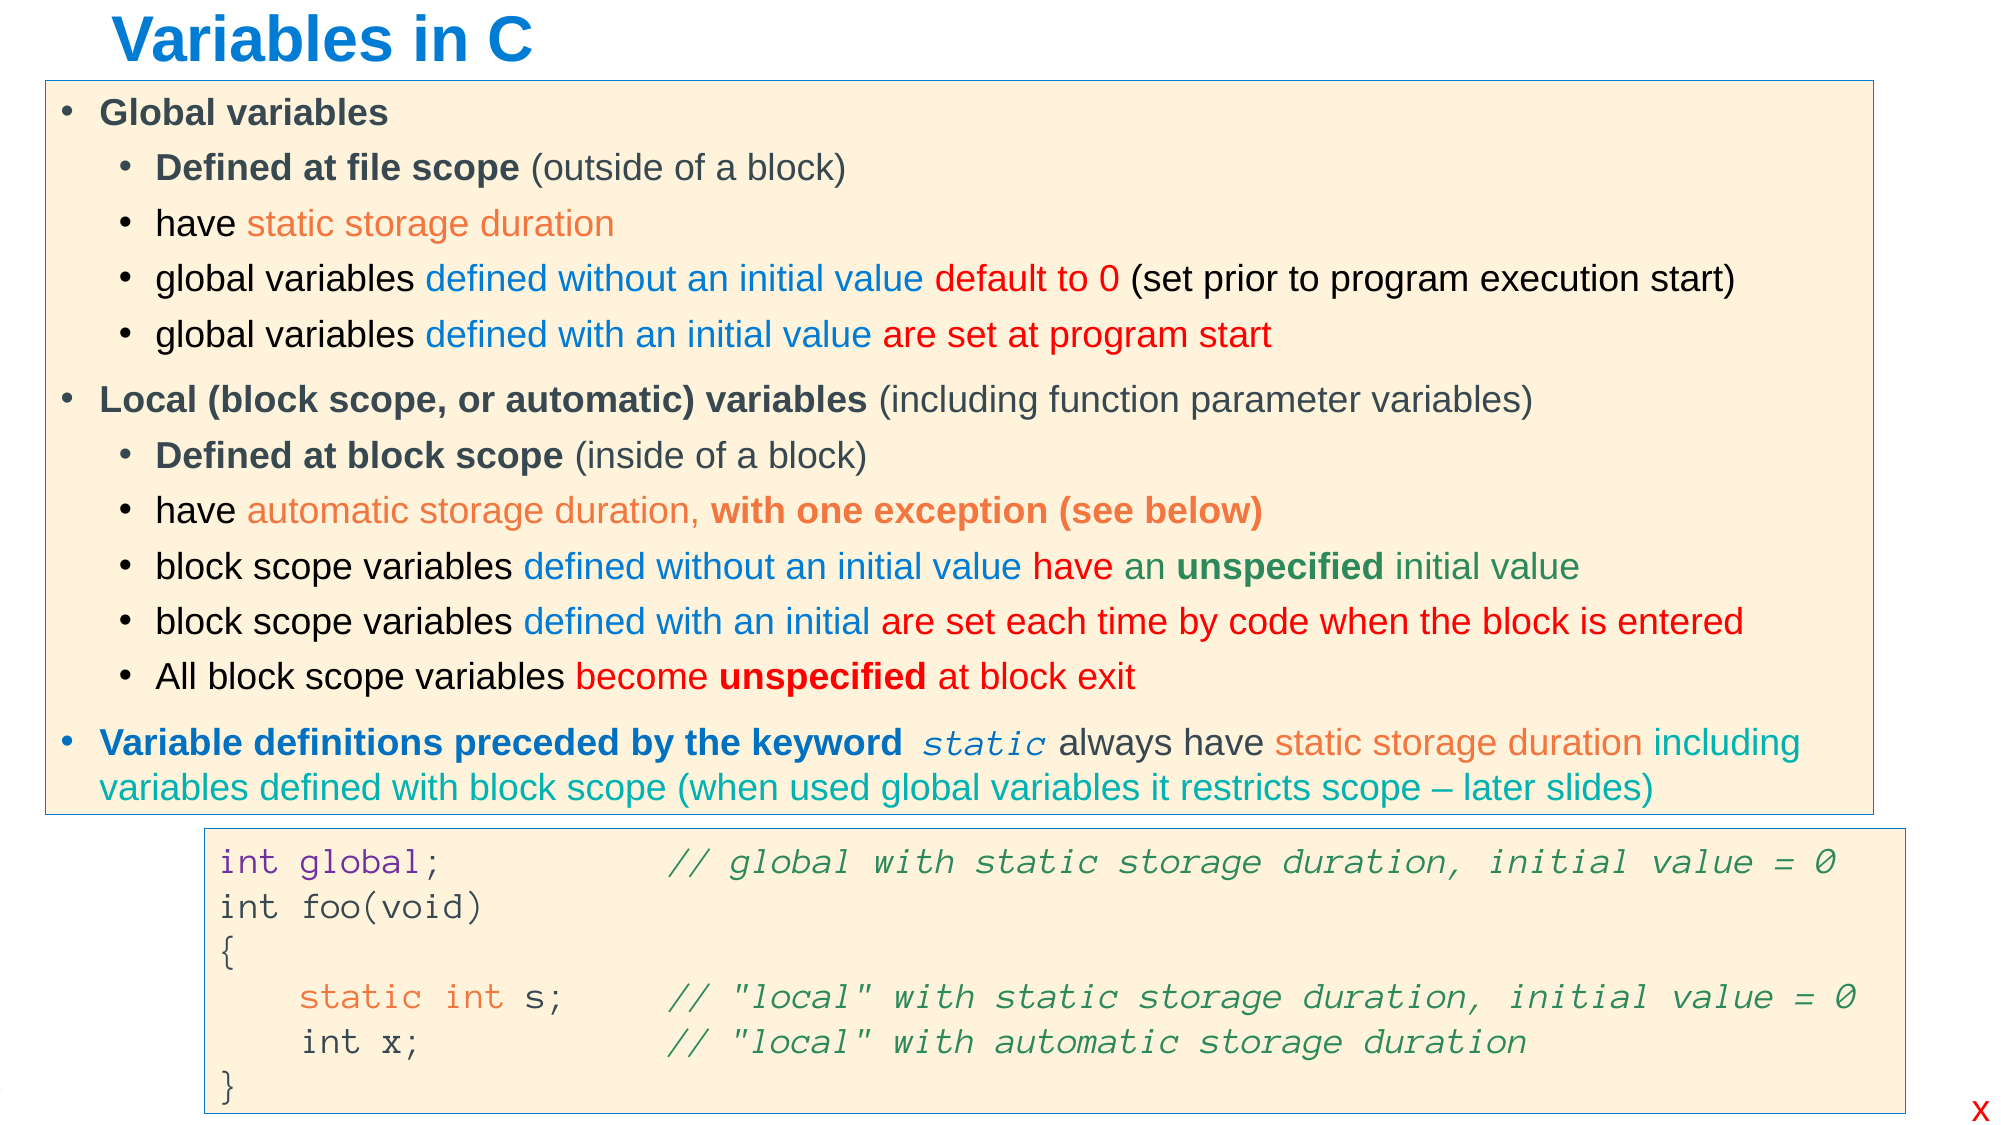

# Variables in C
Global variables
Defined at file scope (outside of a block)
have static storage duration
global variables defined without an initial value default to 0 (set prior to program execution start)
global variables defined with an initial value are set at program start
Local (block scope, or automatic) variables (including function parameter variables)
Defined at block scope (inside of a block)
have automatic storage duration, with one exception (see below)
block scope variables defined without an initial value have an unspecified initial value
block scope variables defined with an initial are set each time by code when the block is entered
All block scope variables become unspecified at block exit
Variable definitions preceded by the keyword  static always have static storage duration including variables defined with block scope (when used global variables it restricts scope – later slides)
int global;           // global with static storage duration, initial value = 0
int foo(void)
{
    static int s;     // "local" with static storage duration, initial value = 0
    int x;		// "local" with automatic storage duration
}
x